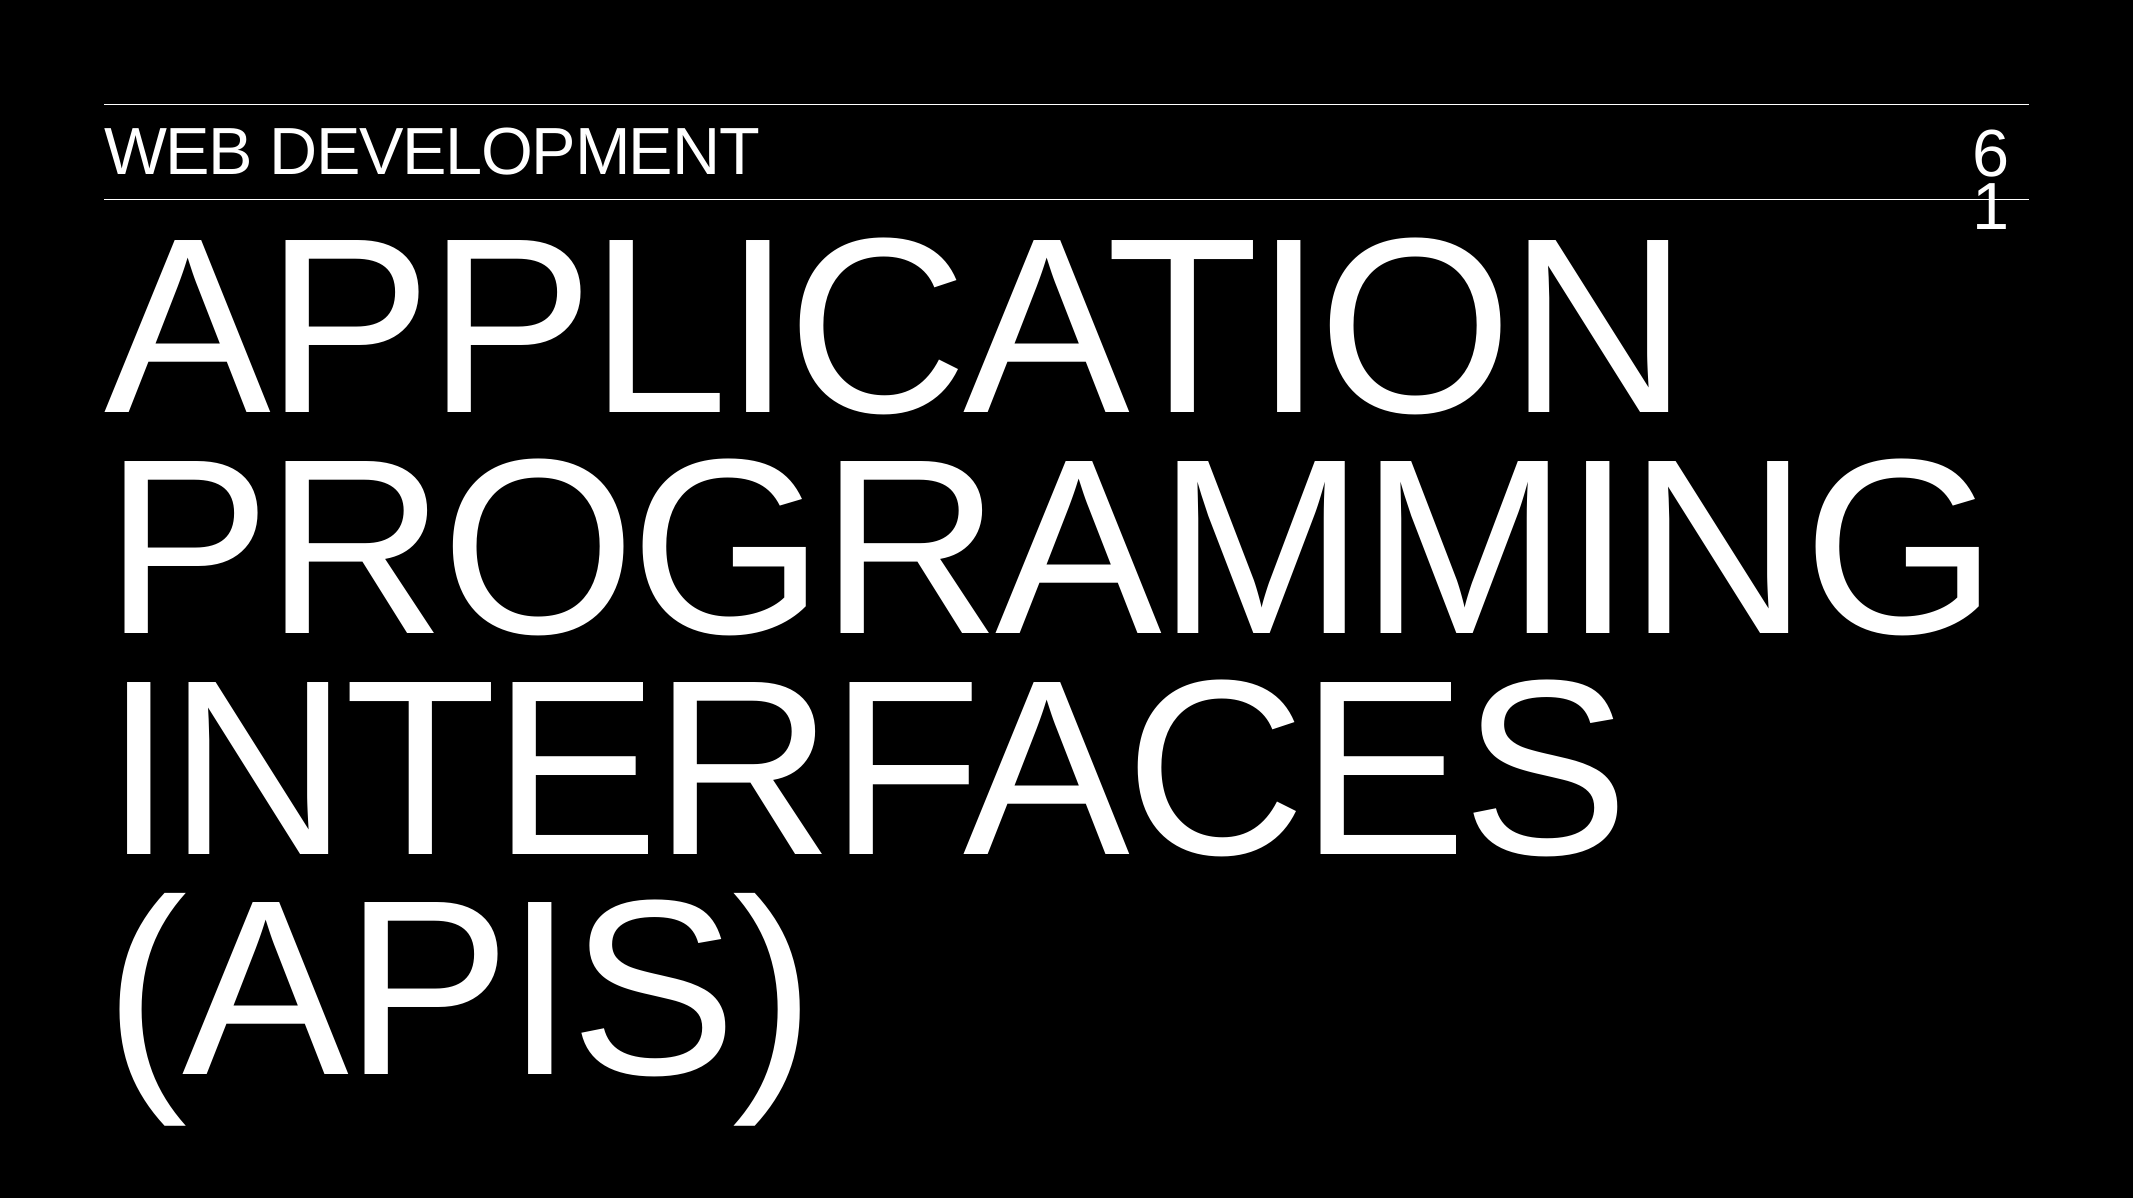

Web Development
61

Application Programming Interfaces (APIs)